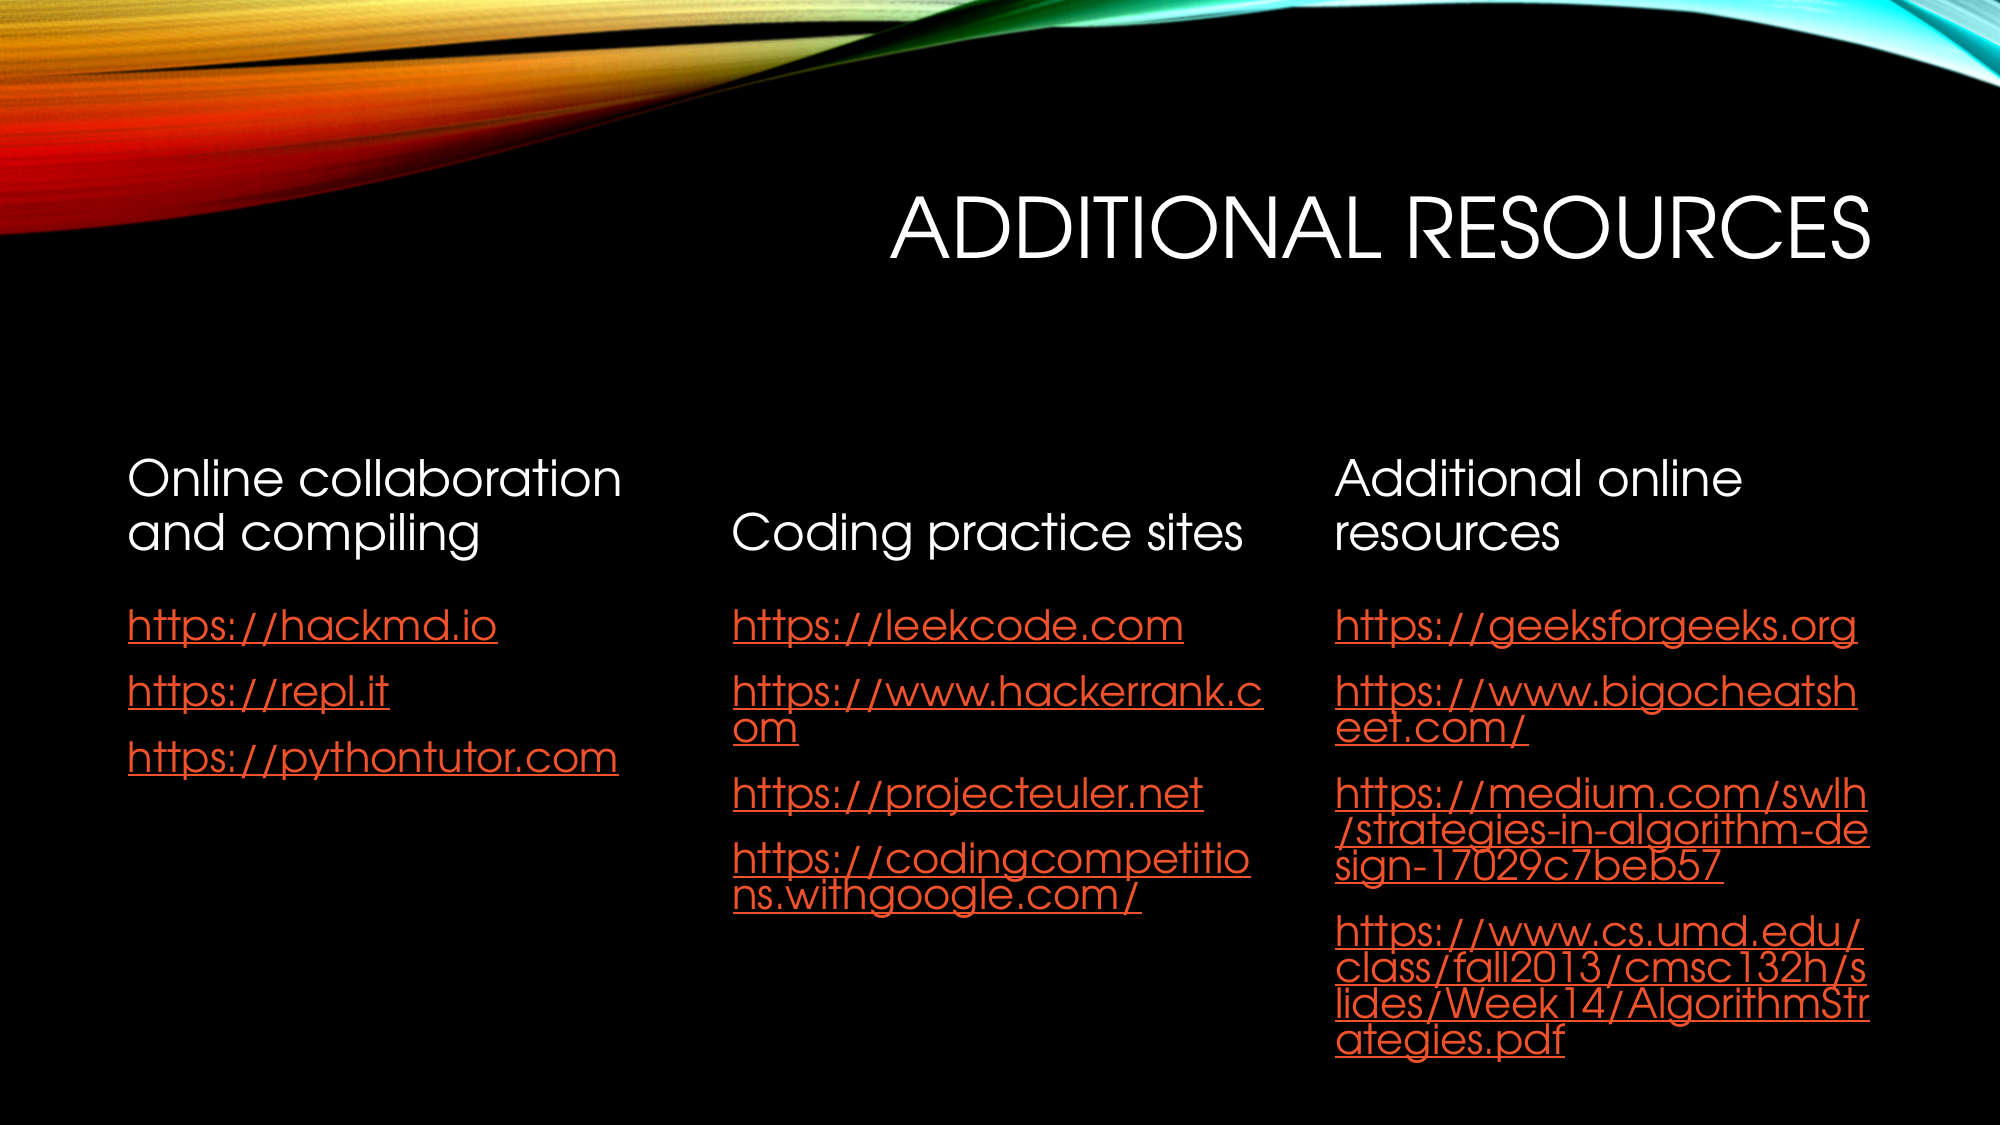

# Additional resources
Coding practice sites
Additional online resources
Online collaboration and compiling
https://leekcode.com
https://www.hackerrank.com
https://projecteuler.net
https://codingcompetitions.withgoogle.com/

https://geeksforgeeks.org
https://www.bigocheatsheet.com/
https://medium.com/swlh/strategies-in-algorithm-design-17029c7beb57
https://www.cs.umd.edu/class/fall2013/cmsc132h/slides/Week14/AlgorithmStrategies.pdf

https://hackmd.io
https://repl.it
https://pythontutor.com